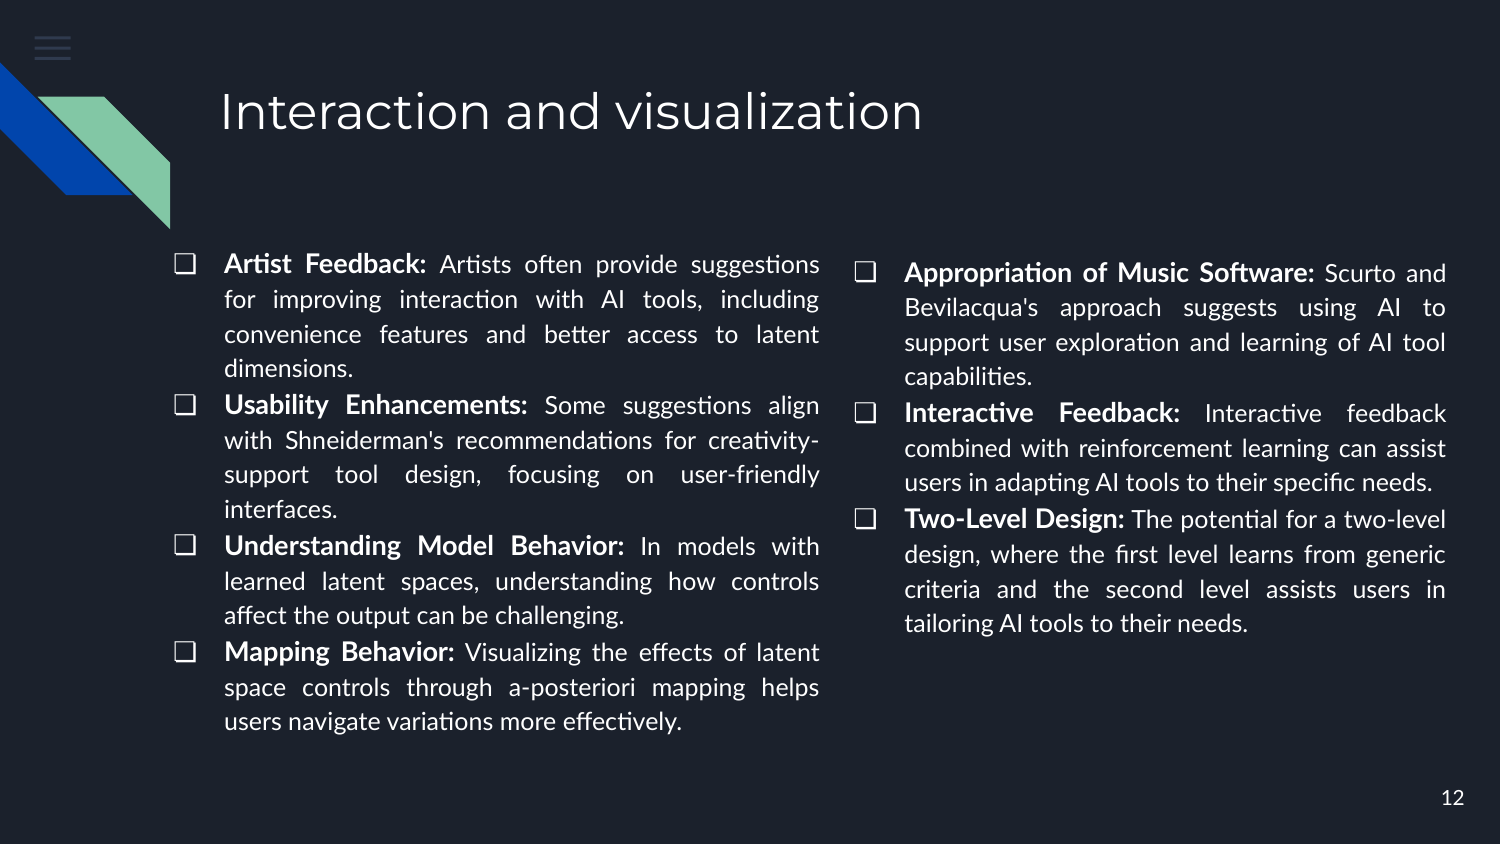

# Interaction and visualization

Artist Feedback: Artists often provide suggestions for improving interaction with AI tools, including convenience features and better access to latent dimensions.
Usability Enhancements: Some suggestions align with Shneiderman's recommendations for creativity-support tool design, focusing on user-friendly interfaces.
Understanding Model Behavior: In models with learned latent spaces, understanding how controls affect the output can be challenging.
Mapping Behavior: Visualizing the effects of latent space controls through a-posteriori mapping helps users navigate variations more effectively.
Appropriation of Music Software: Scurto and Bevilacqua's approach suggests using AI to support user exploration and learning of AI tool capabilities.
Interactive Feedback: Interactive feedback combined with reinforcement learning can assist users in adapting AI tools to their specific needs.
Two-Level Design: The potential for a two-level design, where the first level learns from generic criteria and the second level assists users in tailoring AI tools to their needs.
12